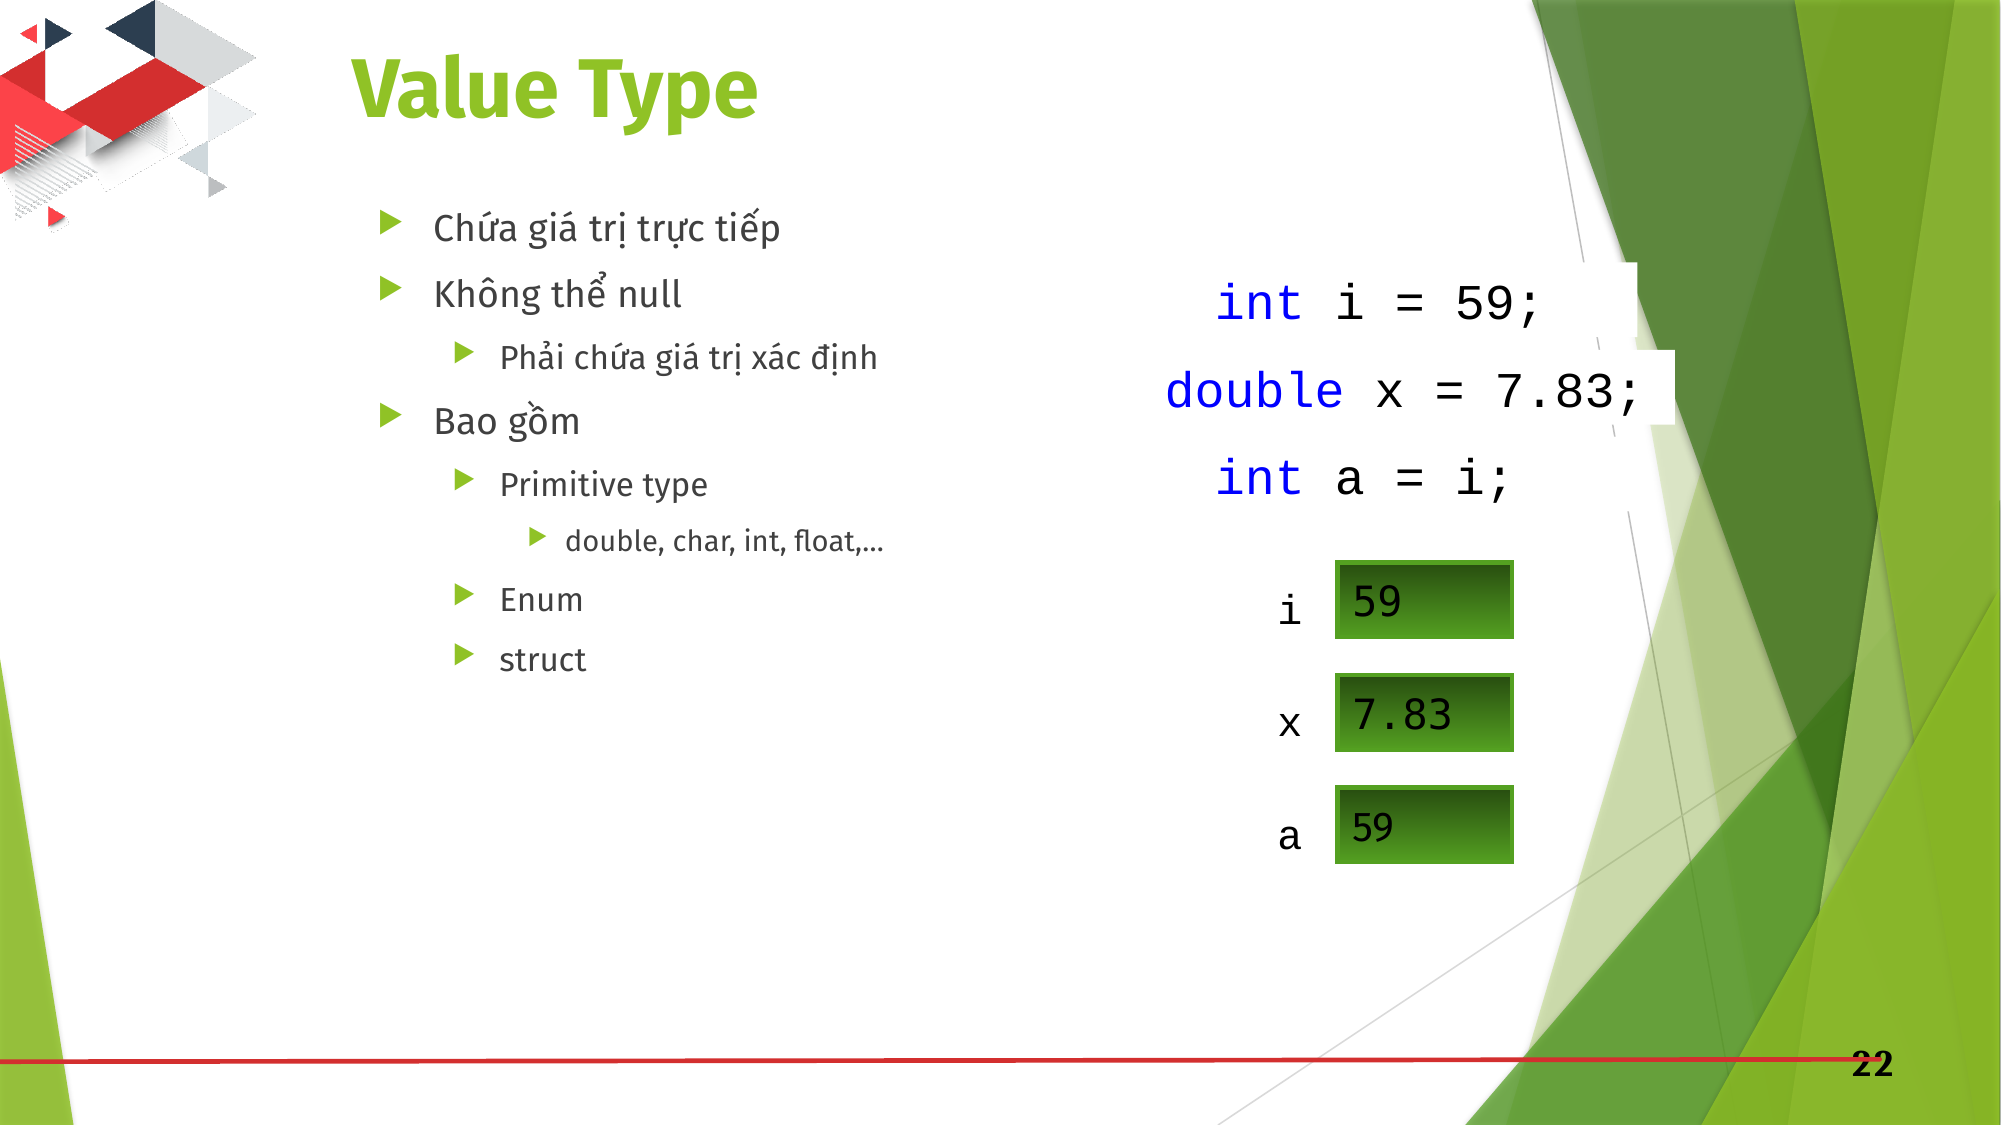

# Value Type
Chứa giá trị trực tiếp
Không thể null
Phải chứa giá trị xác định
Bao gồm
Primitive type
double, char, int, float,…
Enum
struct
int i = 59;
double x = 7.83;
int a = i;
59
i
7.83
x
59
a